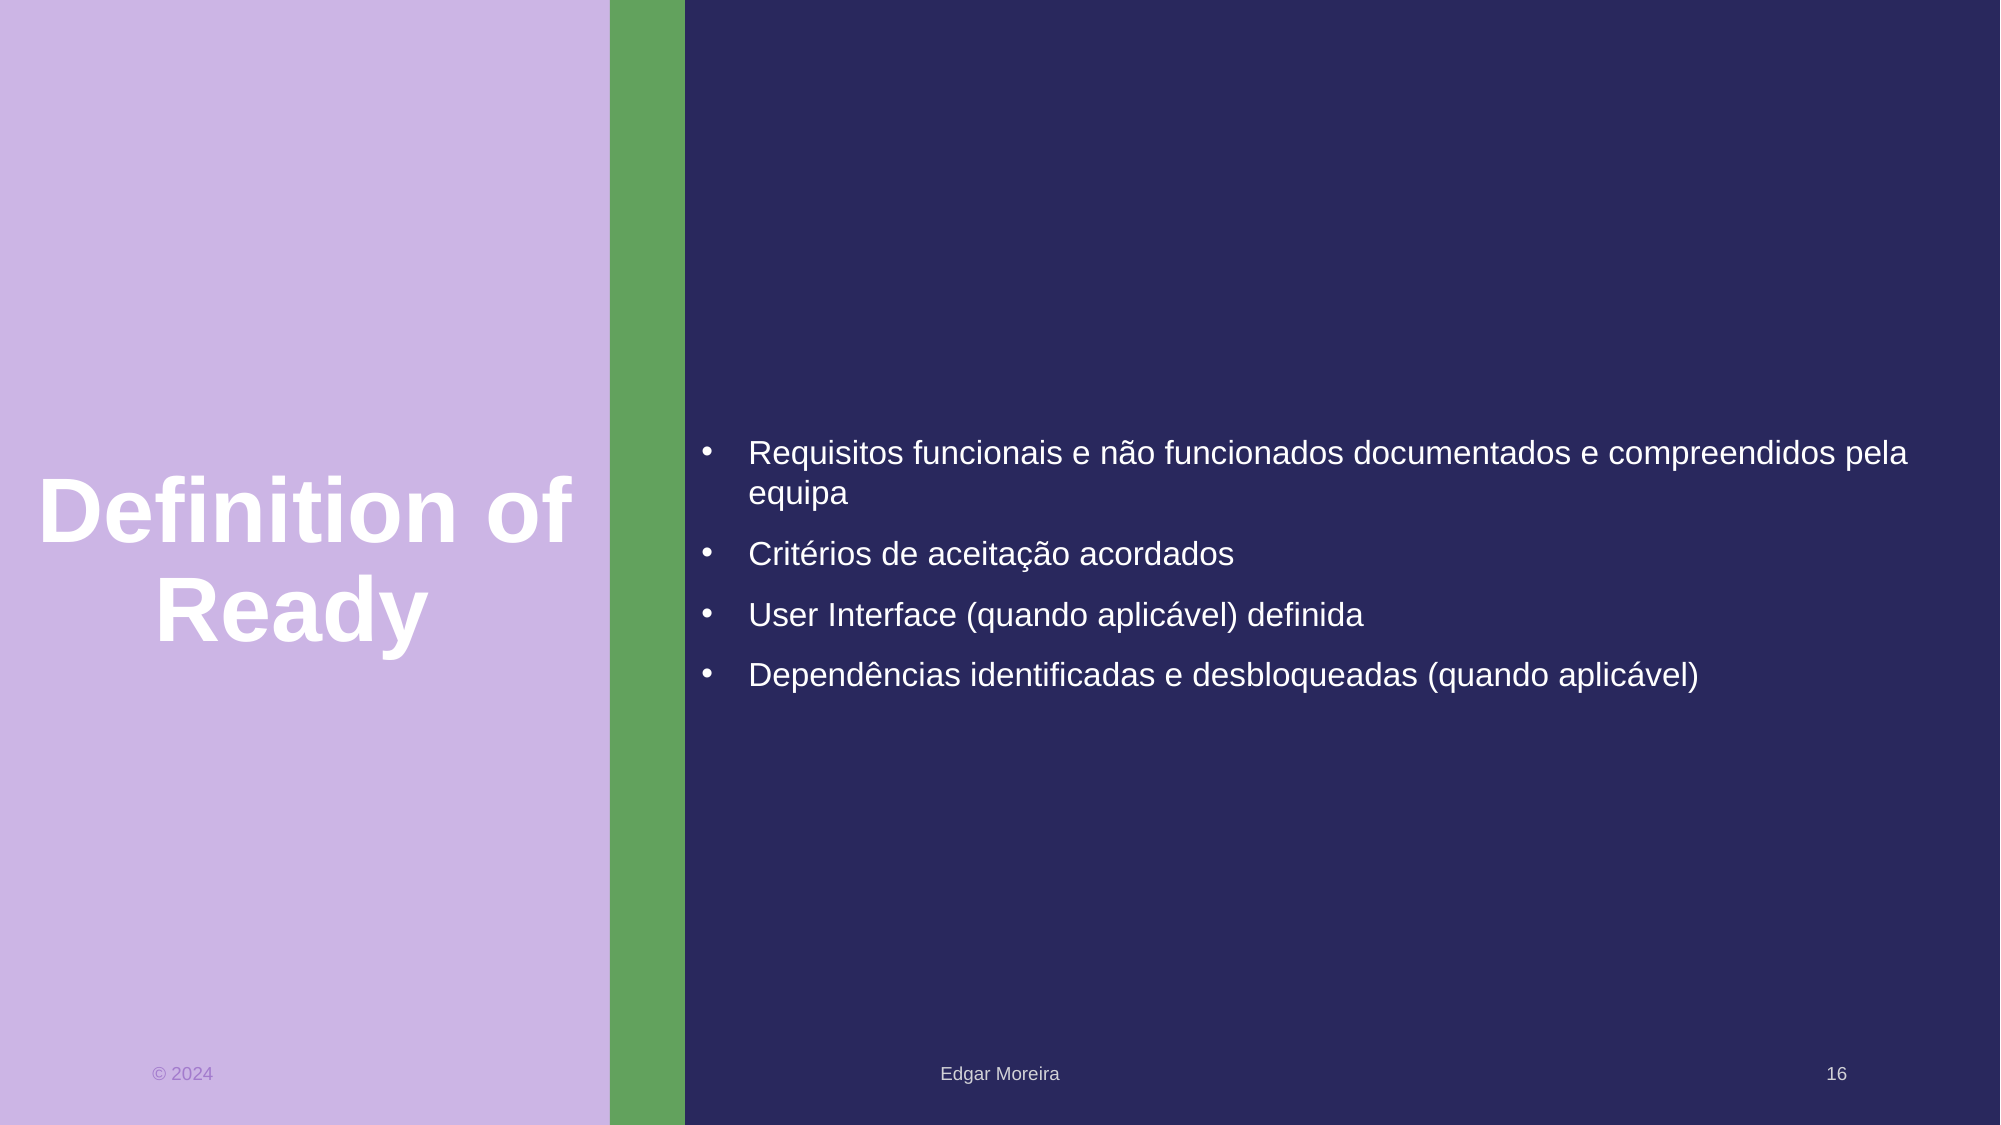

# Definition of Ready
Requisitos funcionais e não funcionados documentados e compreendidos pela equipa
Critérios de aceitação acordados
User Interface (quando aplicável) definida
Dependências identificadas e desbloqueadas (quando aplicável)
© 2024
Edgar Moreira
16